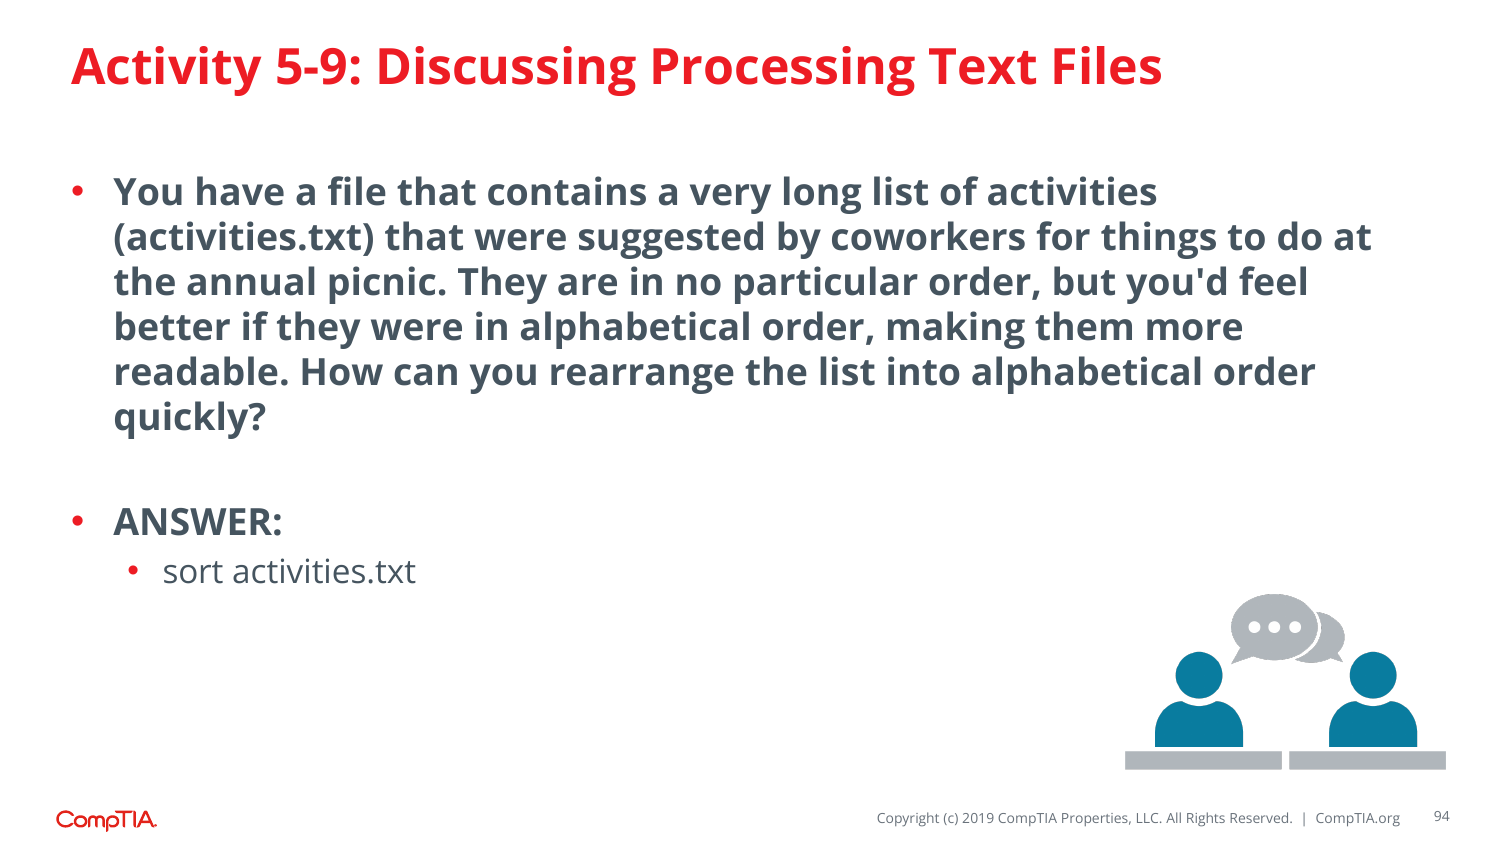

# Activity 5-9: Discussing Processing Text Files
You have a file that contains a very long list of activities (activities.txt) that were suggested by coworkers for things to do at the annual picnic. They are in no particular order, but you'd feel better if they were in alphabetical order, making them more readable. How can you rearrange the list into alphabetical order quickly?

ANSWER:
sort activities.txt
94